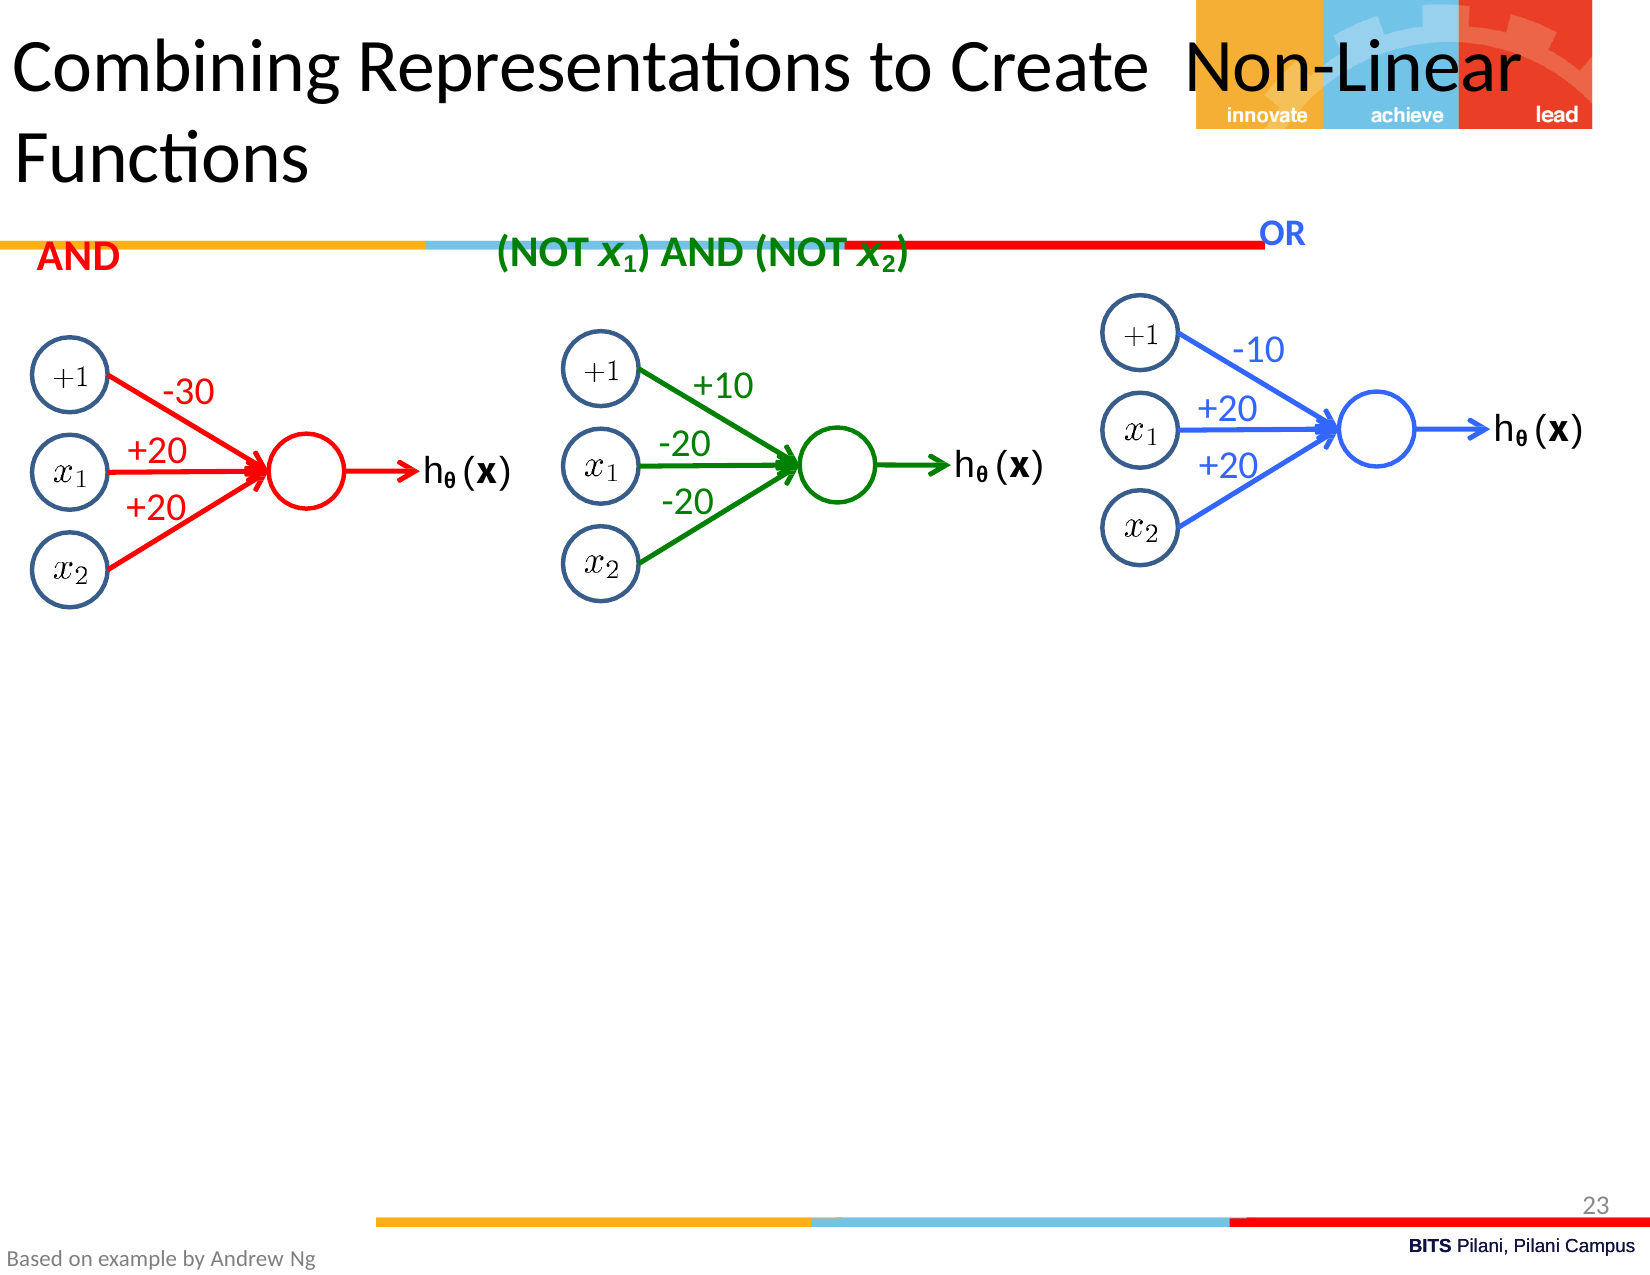

Combining Representations to Create  Non-Linear Functions
OR

-10
+20
+20

h θ (x)

(NOT x1) AND (NOT x2)

+10
-20
-20

h θ (x)

AND

-30
+20
+20

hθ (x)

23
Based on example by Andrew Ng